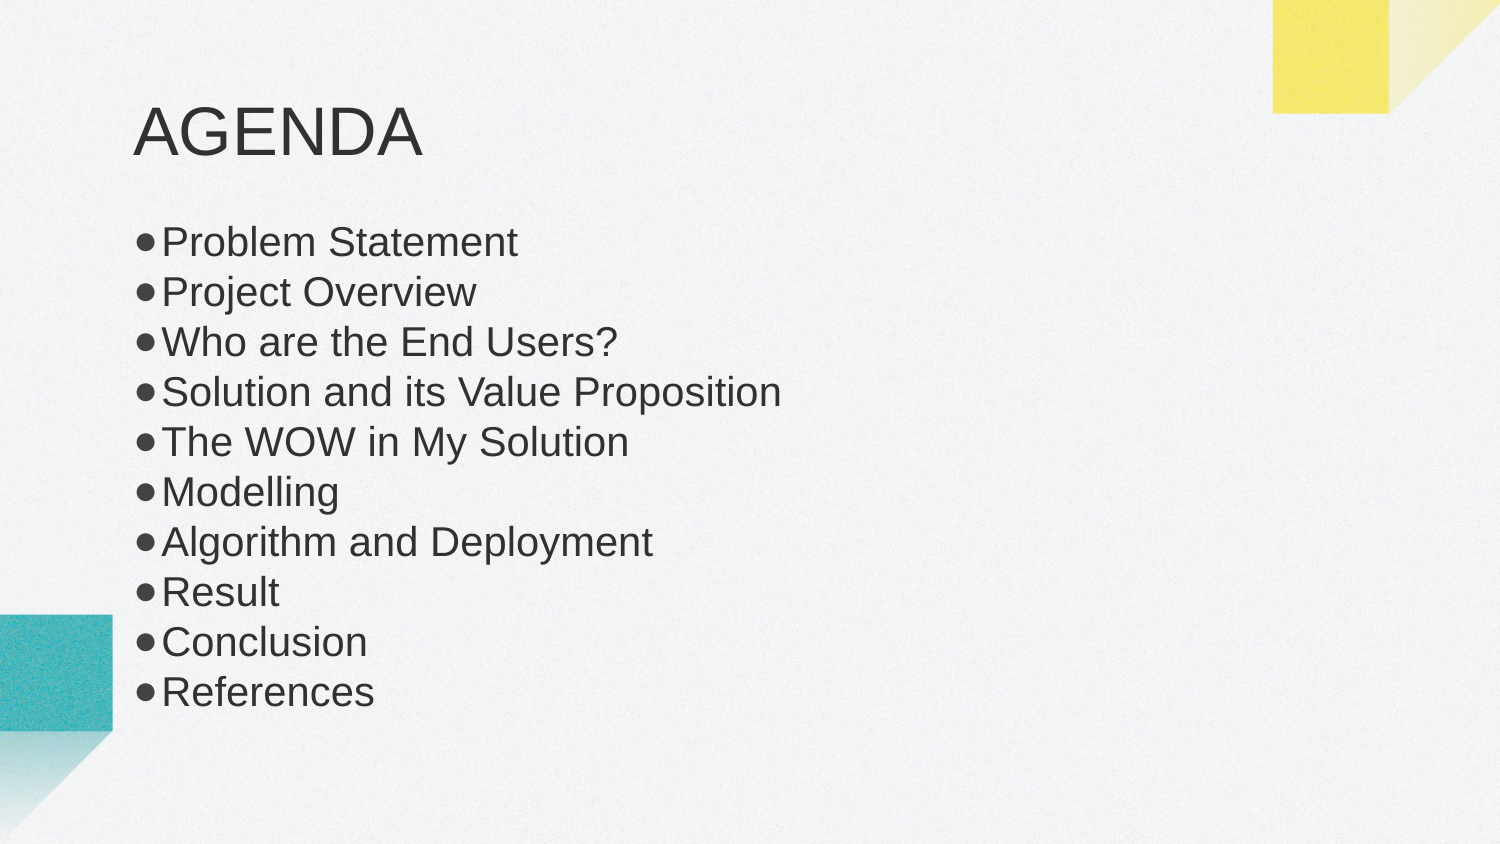

# AGENDA
Problem Statement
Project Overview
Who are the End Users?
Solution and its Value Proposition
The WOW in My Solution
Modelling
Algorithm and Deployment
Result
Conclusion
References